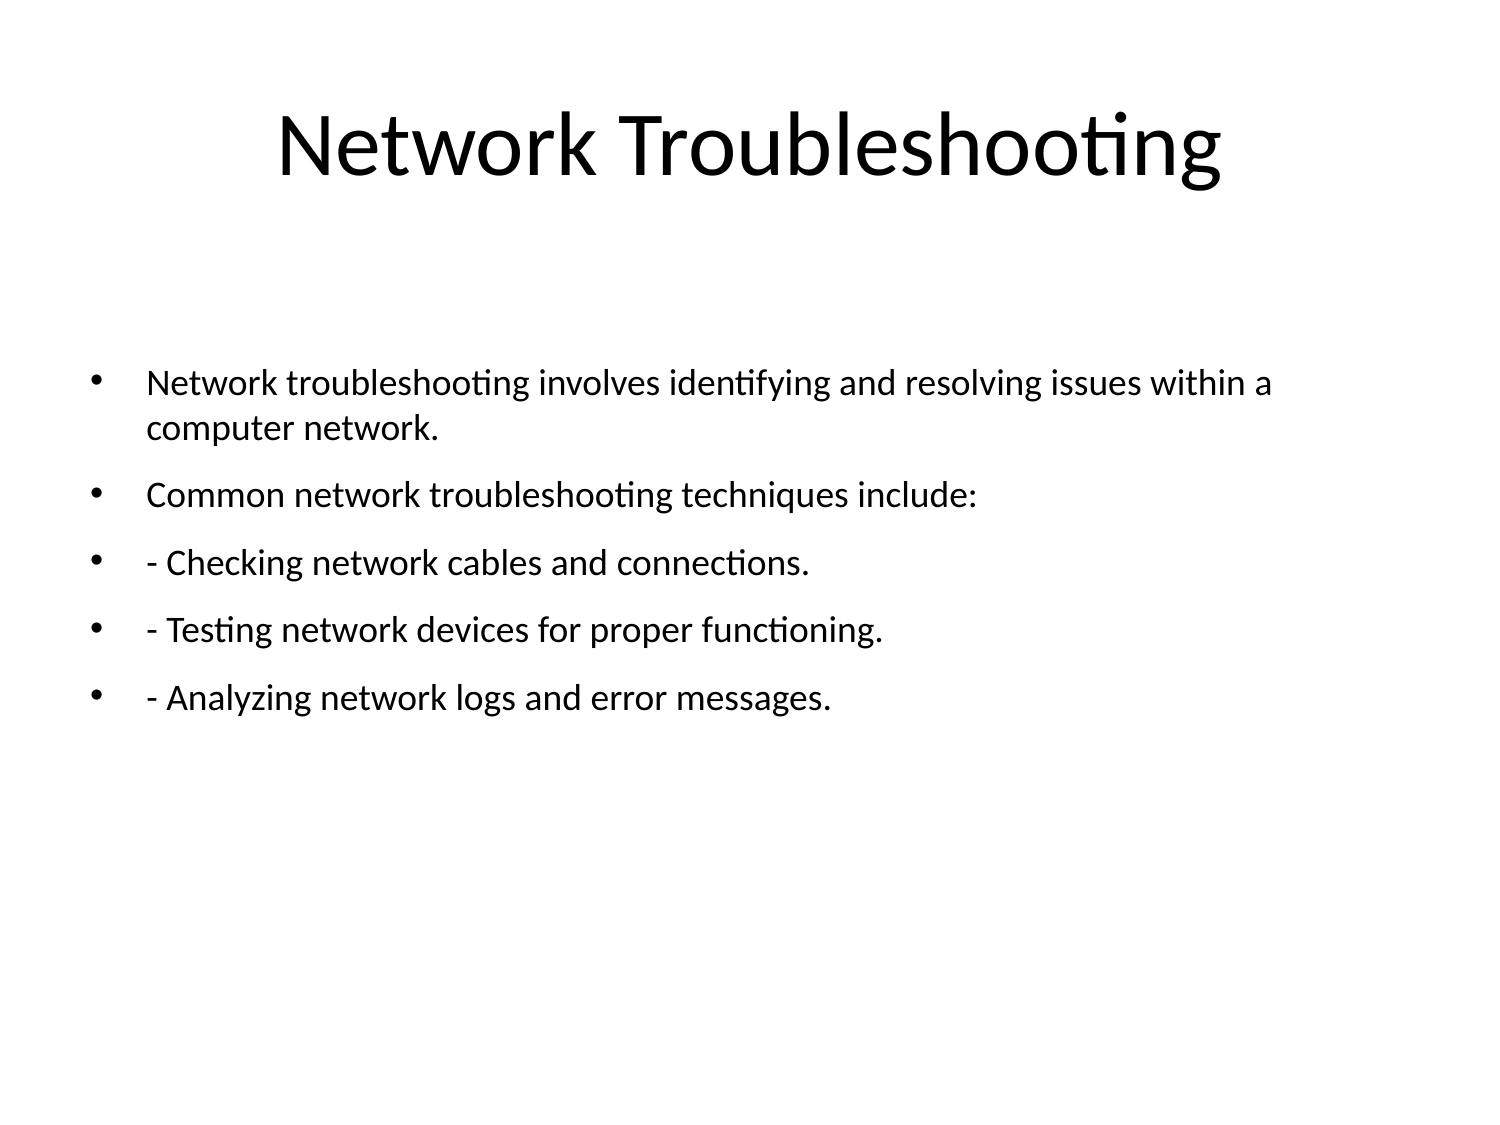

# Network Troubleshooting

Network troubleshooting involves identifying and resolving issues within a computer network.
Common network troubleshooting techniques include:
- Checking network cables and connections.
- Testing network devices for proper functioning.
- Analyzing network logs and error messages.